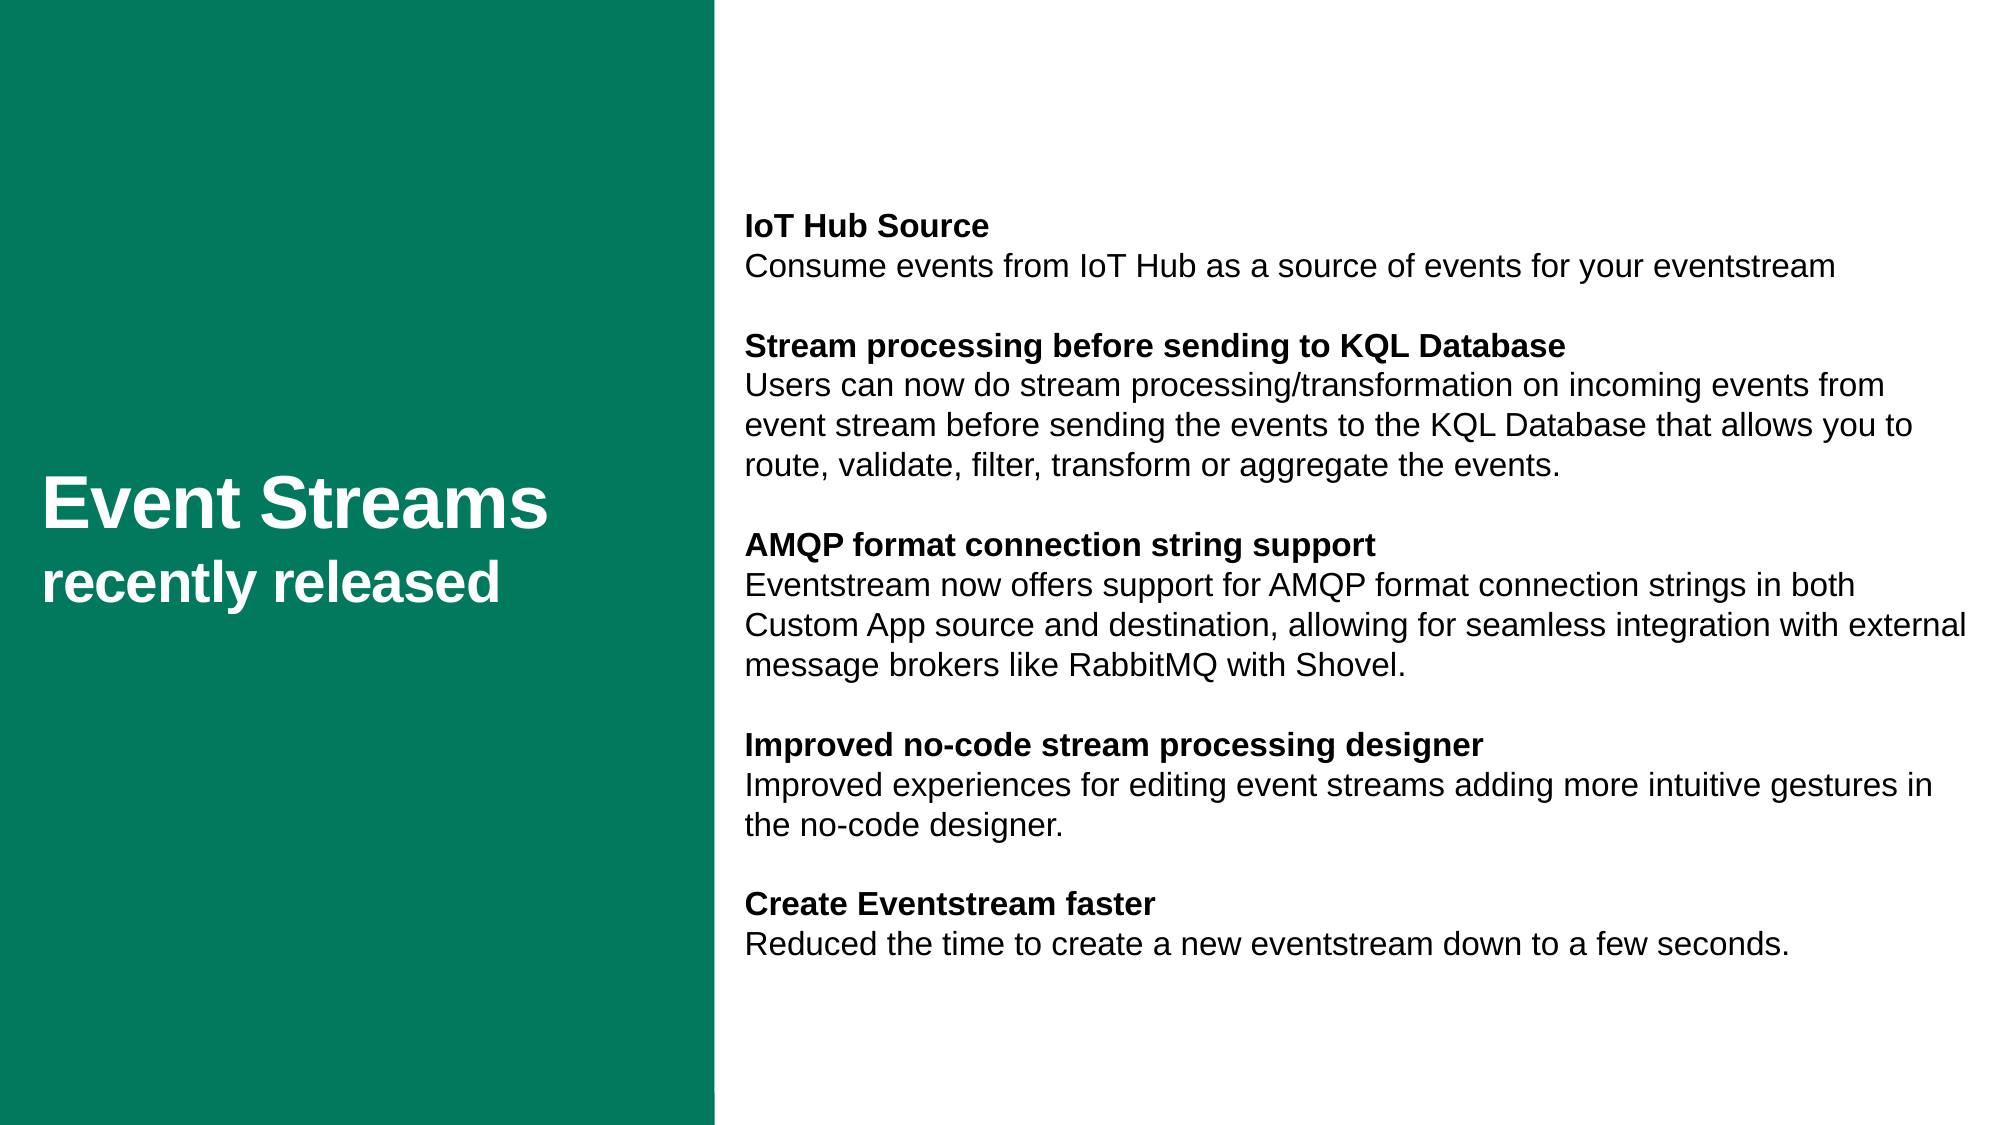

IoT Hub Source
Consume events from IoT Hub as a source of events for your eventstream

Stream processing before sending to KQL Database
Users can now do stream processing/transformation on incoming events from event stream before sending the events to the KQL Database that allows you to route, validate, filter, transform or aggregate the events.

AMQP format connection string support
Eventstream now offers support for AMQP format connection strings in both Custom App source and destination, allowing for seamless integration with external message brokers like RabbitMQ with Shovel.

Improved no-code stream processing designer
Improved experiences for editing event streams adding more intuitive gestures in the no-code designer.

Create Eventstream faster
Reduced the time to create a new eventstream down to a few seconds.

Event Streams
recently released